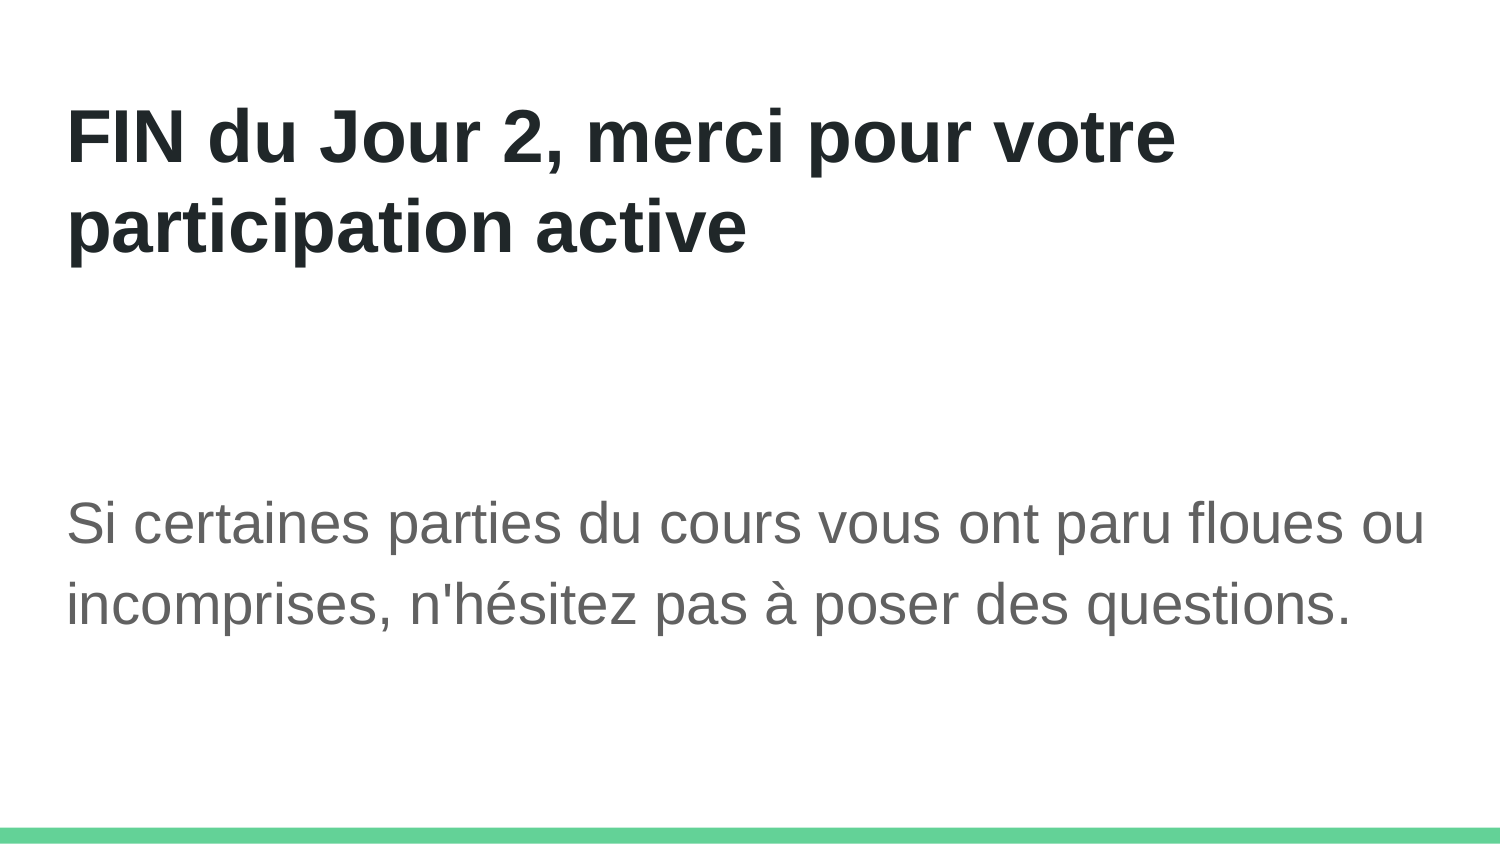

# FIN du Jour 2, merci pour votre participation active

Si certaines parties du cours vous ont paru floues ou incomprises, n'hésitez pas à poser des questions.